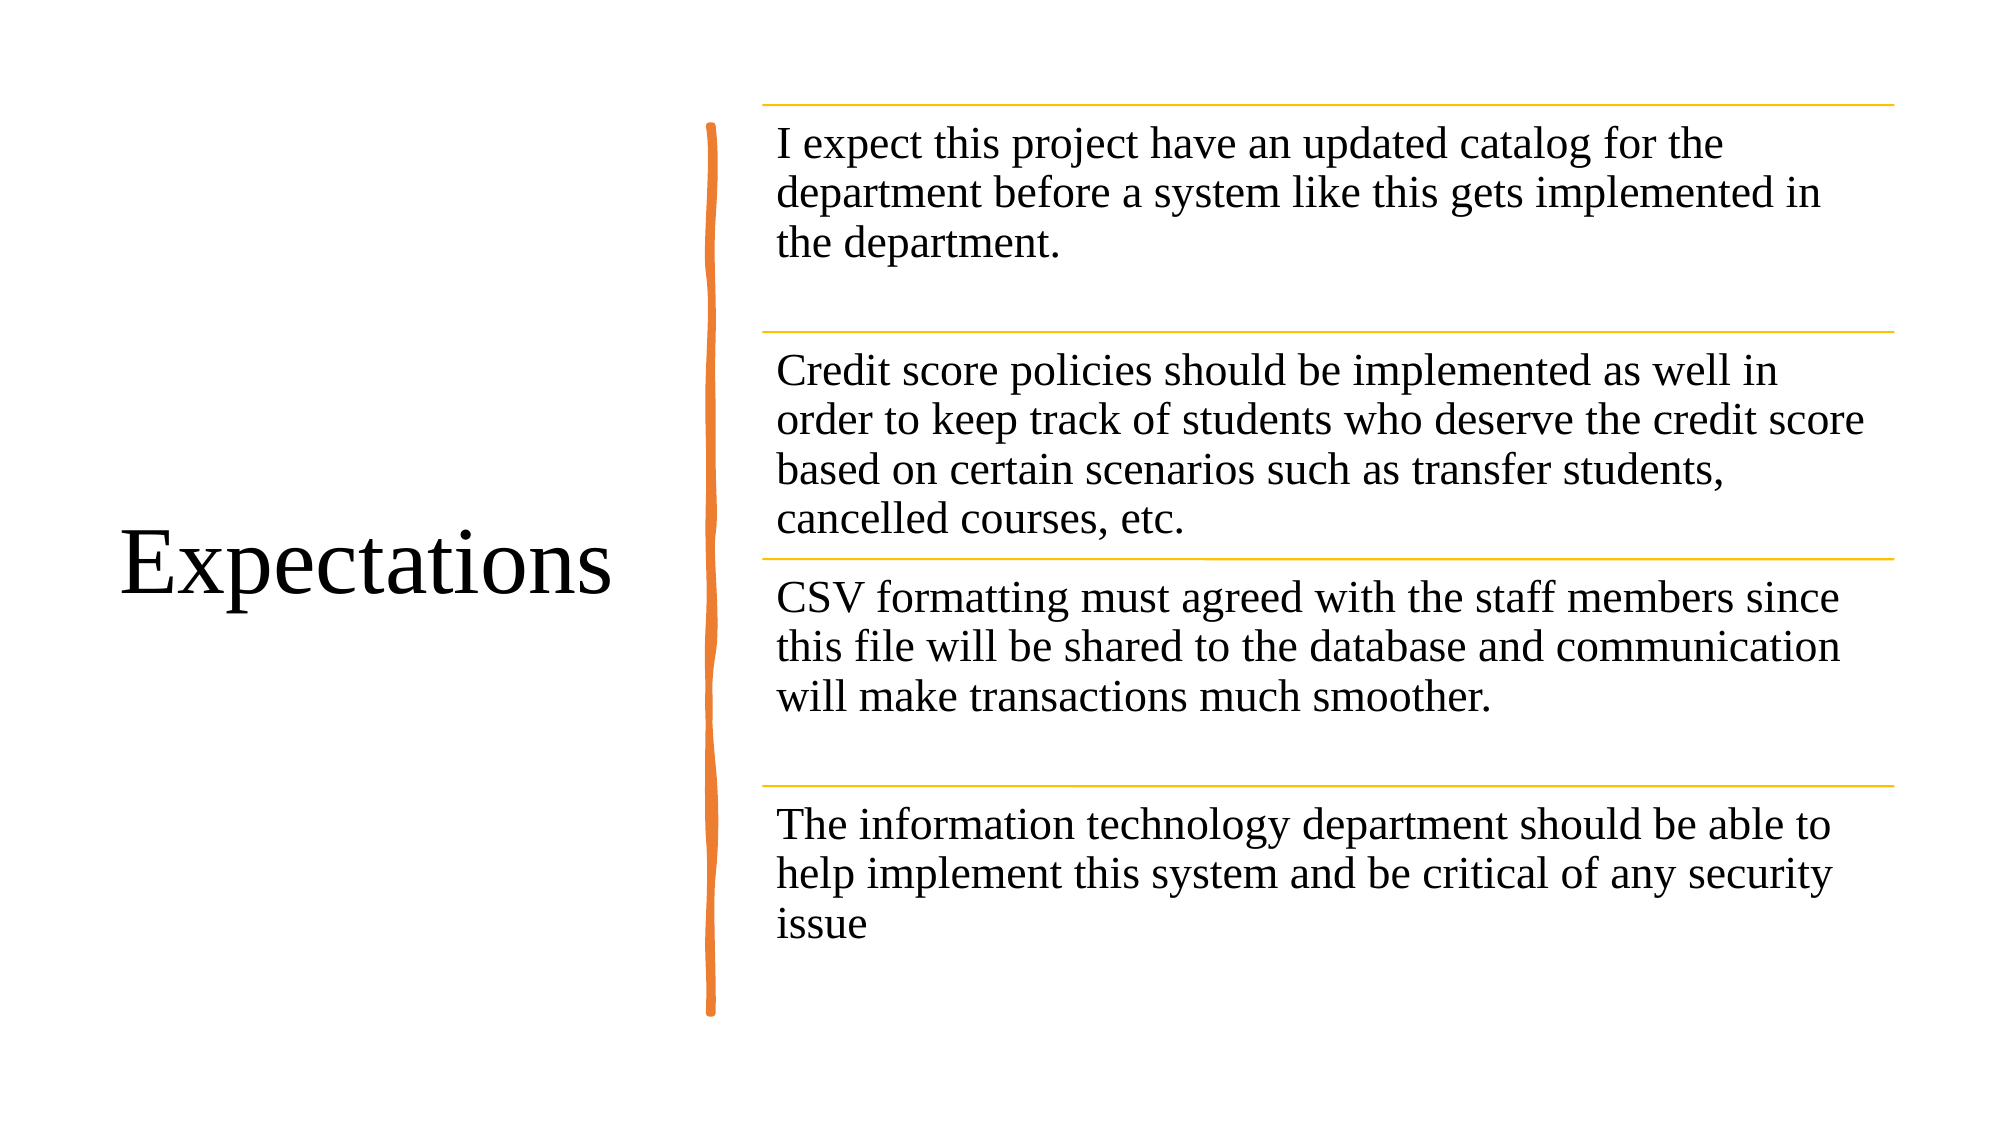

I expect this project have an updated catalog for the department before a system like this gets implemented in the department.
Credit score policies should be implemented as well in order to keep track of students who deserve the credit score based on certain scenarios such as transfer students, cancelled courses, etc.
CSV formatting must agreed with the staff members since this file will be shared to the database and communication will make transactions much smoother.
The information technology department should be able to help implement this system and be critical of any security issue
# Expectations